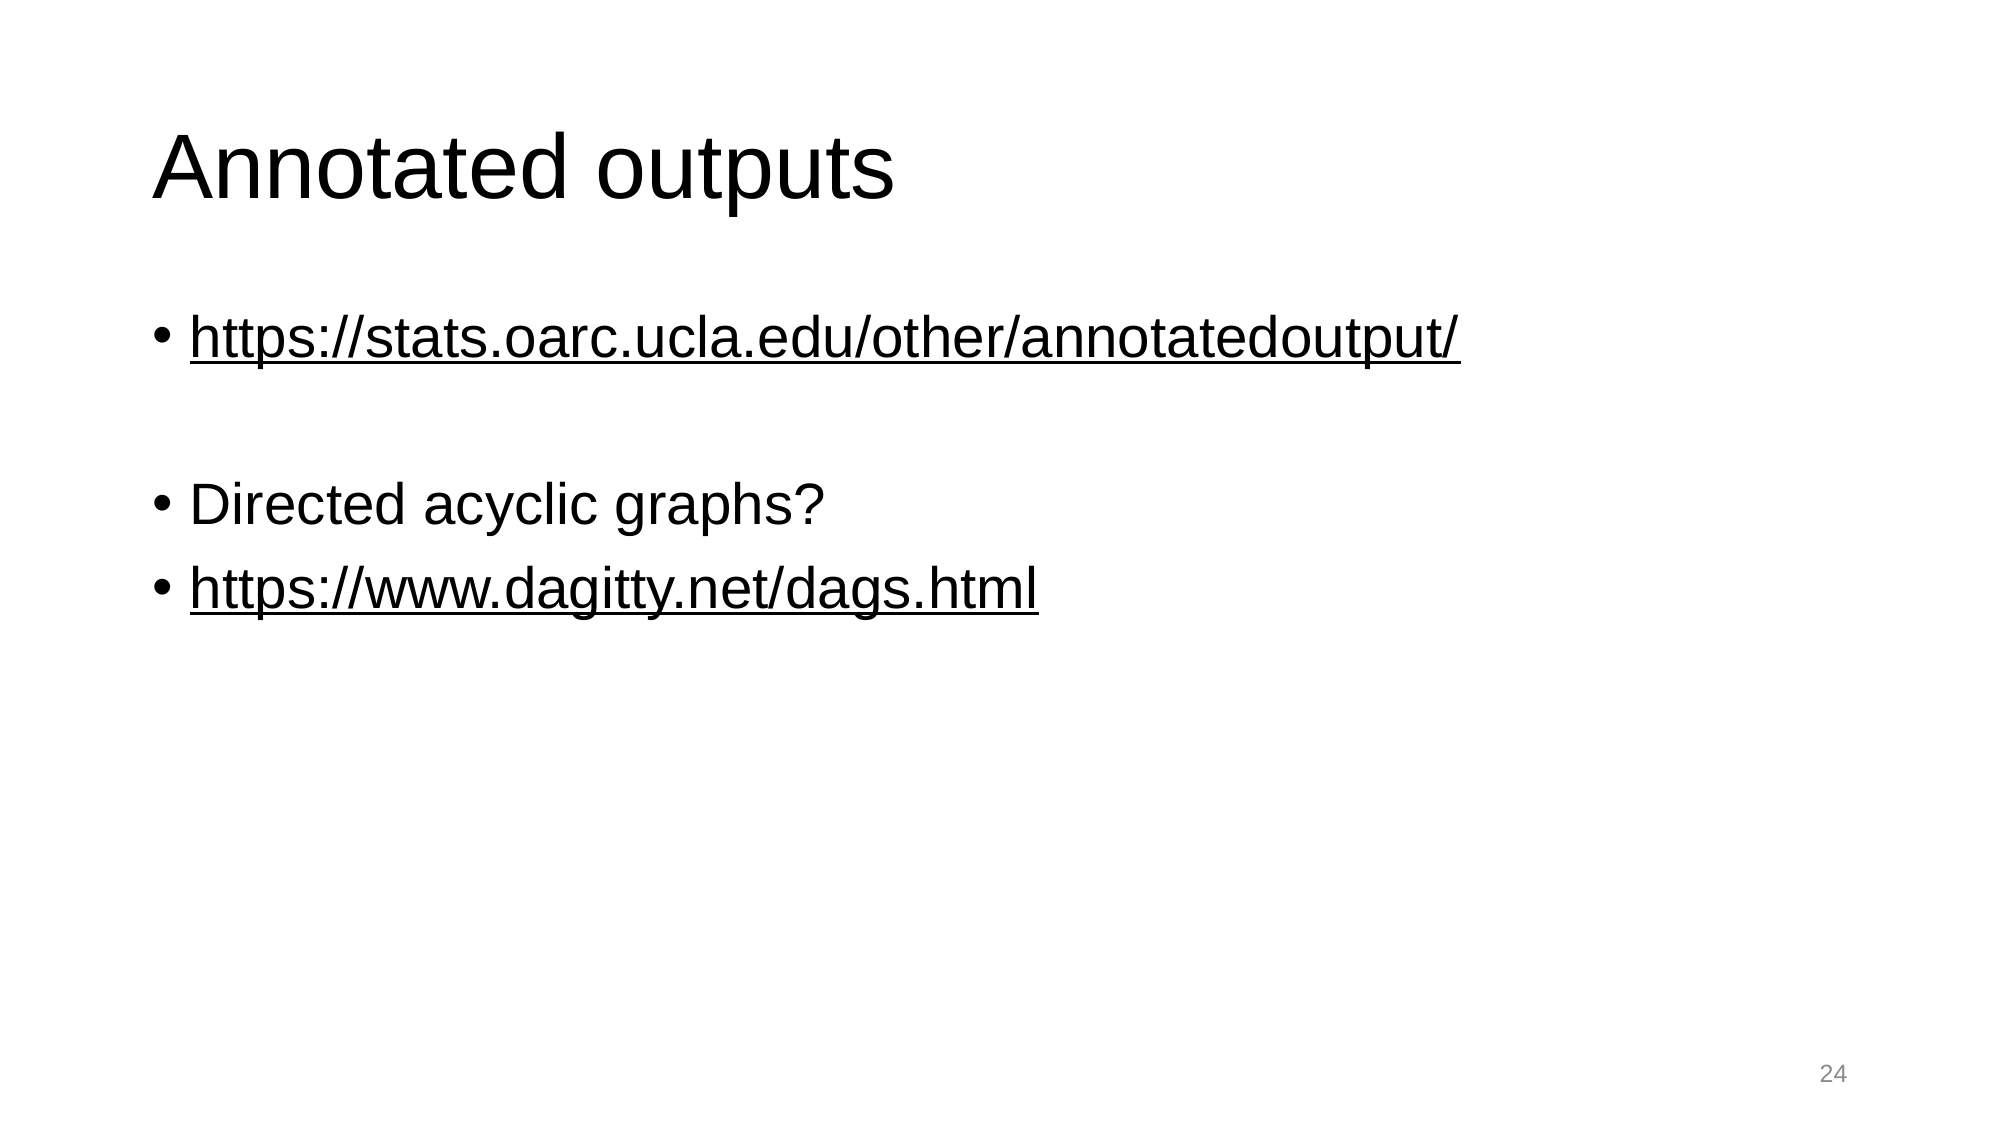

# Annotated outputs
https://stats.oarc.ucla.edu/other/annotatedoutput/

Directed acyclic graphs?
https://www.dagitty.net/dags.html
24